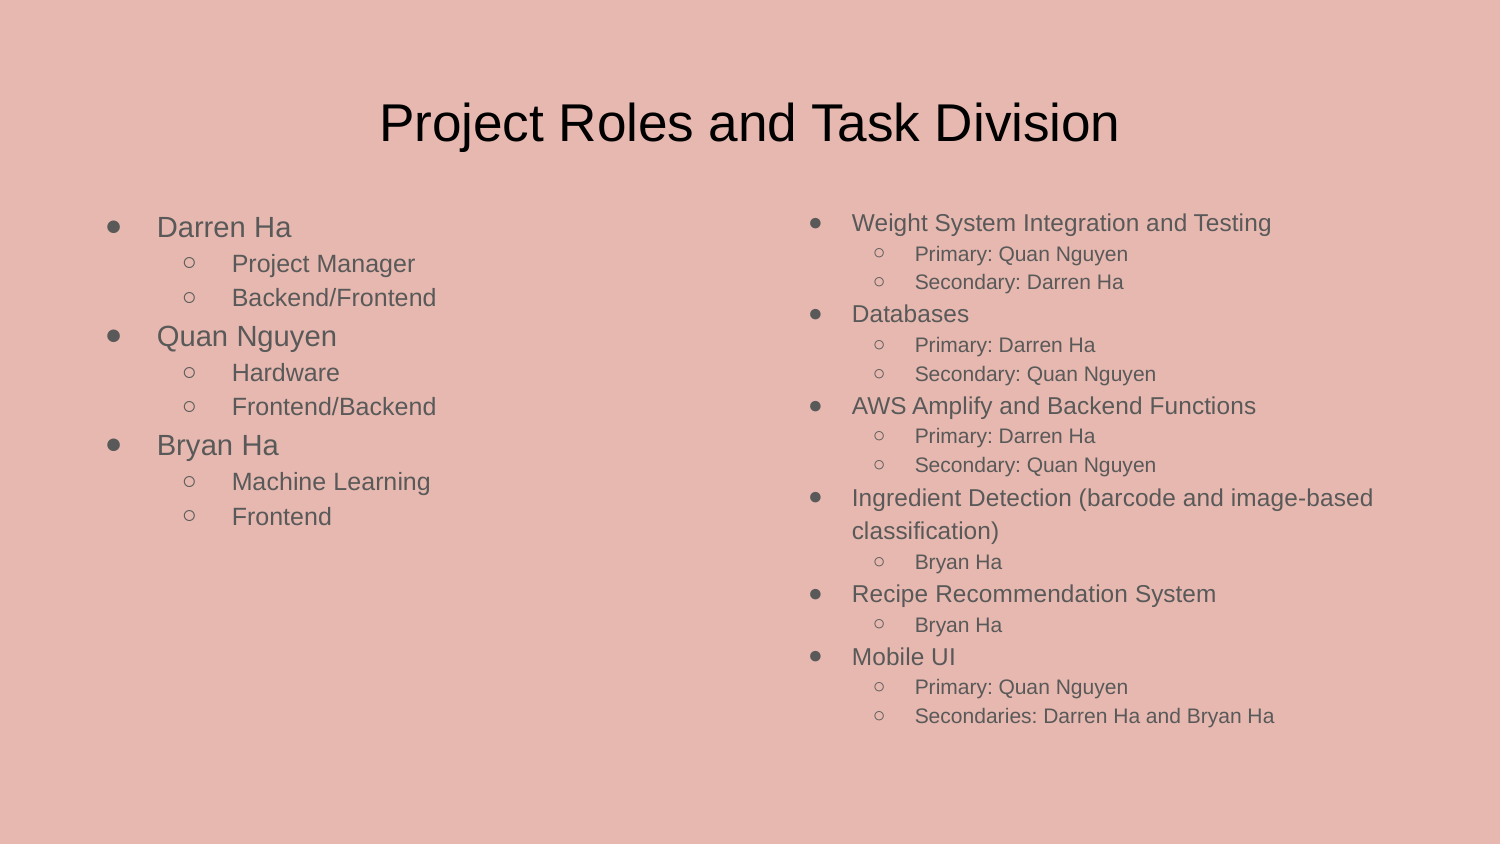

# Project Roles and Task Division
Darren Ha
Project Manager
Backend/Frontend
Quan Nguyen
Hardware
Frontend/Backend
Bryan Ha
Machine Learning
Frontend
Weight System Integration and Testing
Primary: Quan Nguyen
Secondary: Darren Ha
Databases
Primary: Darren Ha
Secondary: Quan Nguyen
AWS Amplify and Backend Functions
Primary: Darren Ha
Secondary: Quan Nguyen
Ingredient Detection (barcode and image-based classification)
Bryan Ha
Recipe Recommendation System
Bryan Ha
Mobile UI
Primary: Quan Nguyen
Secondaries: Darren Ha and Bryan Ha